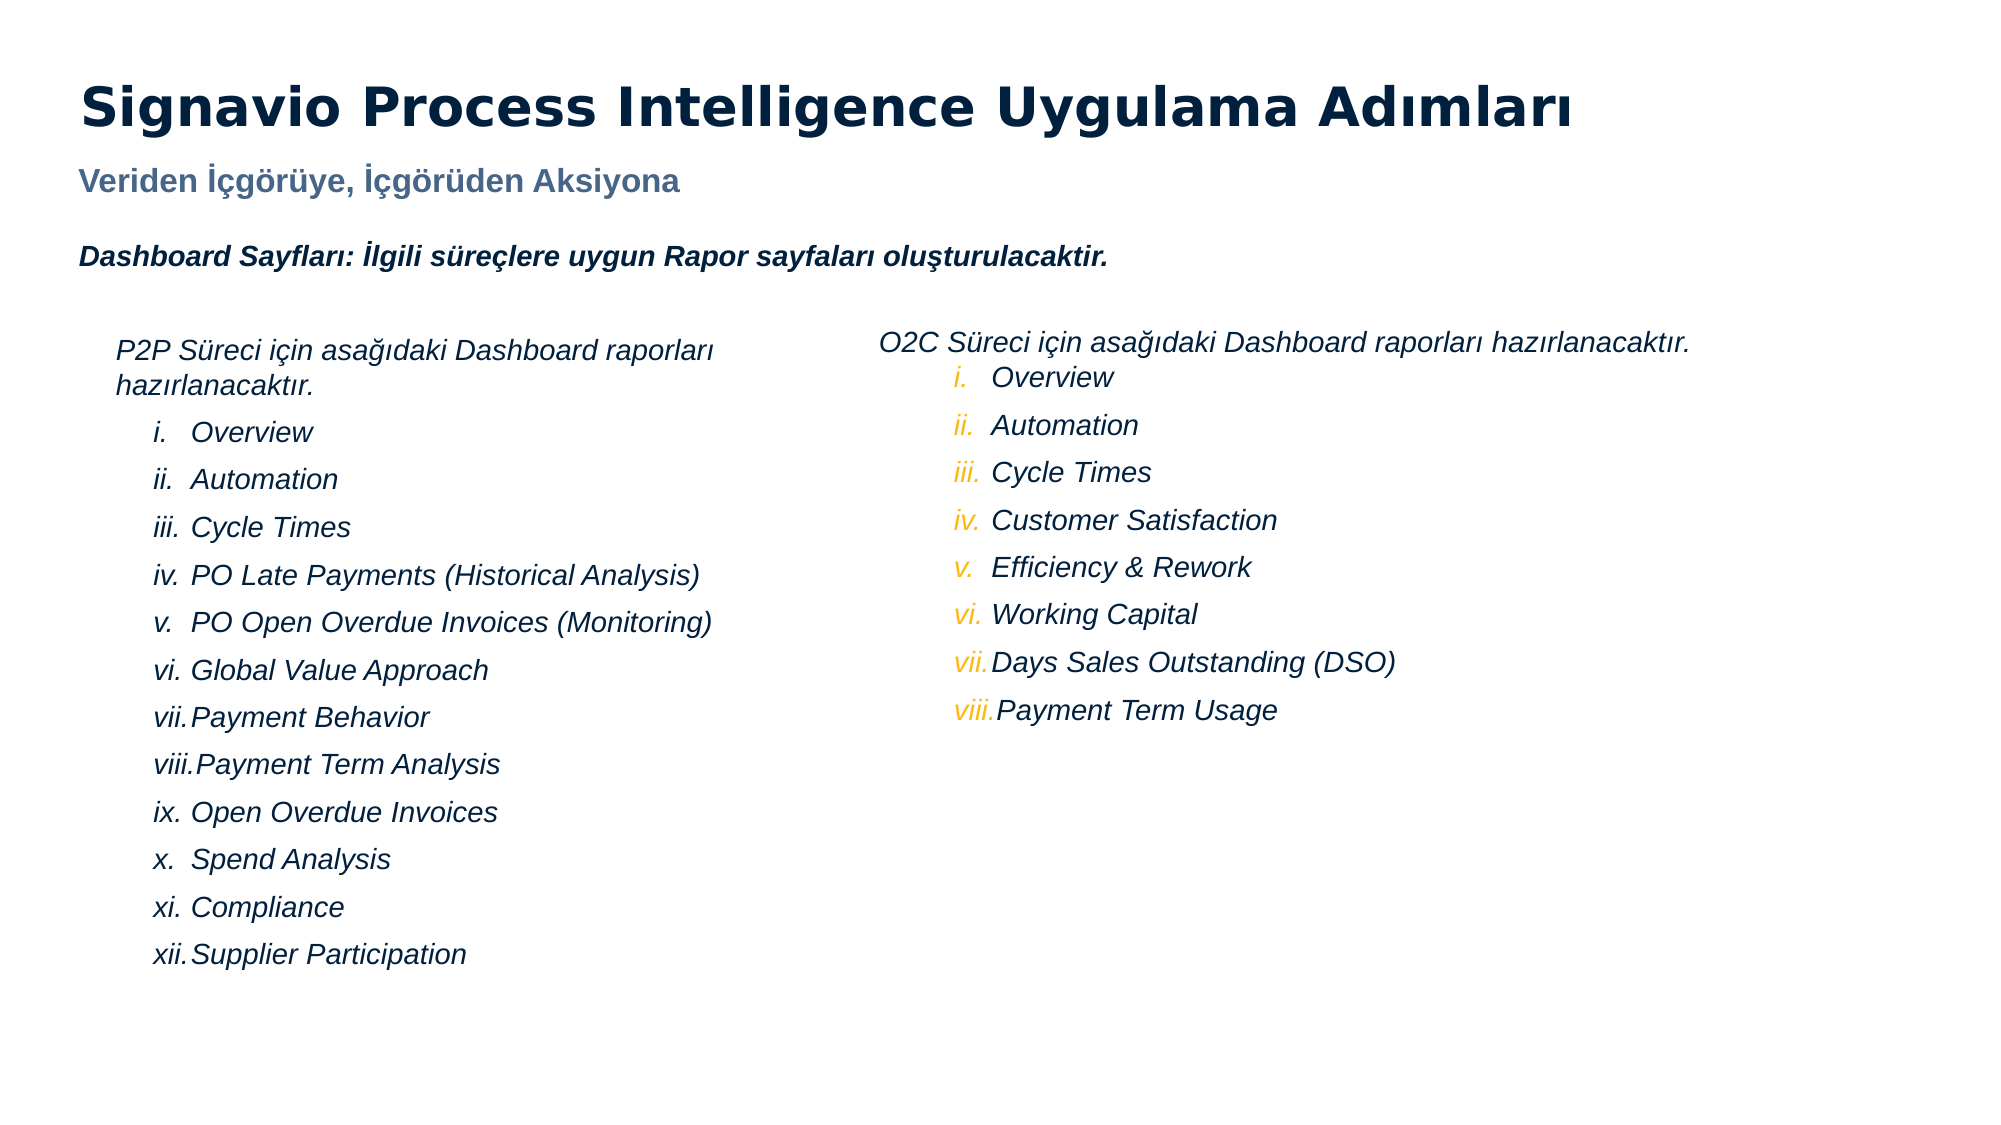

# Signavio Process Intelligence Uygulama Adımları
Veriden İçgörüye, İçgörüden Aksiyona
Dashboard Sayfları: İlgili süreçlere uygun Rapor sayfaları oluşturulacaktir.
P2P Süreci için asağıdaki Dashboard raporları hazırlanacaktır.
Overview
Automation
Cycle Times
PO Late Payments (Historical Analysis)
PO Open Overdue Invoices (Monitoring)
Global Value Approach
Payment Behavior
Payment Term Analysis
Open Overdue Invoices
Spend Analysis
Compliance
Supplier Participation

O2C Süreci için asağıdaki Dashboard raporları hazırlanacaktır.
Overview
Automation
Cycle Times
Customer Satisfaction
Efficiency & Rework
Working Capital
Days Sales Outstanding (DSO)
Payment Term Usage